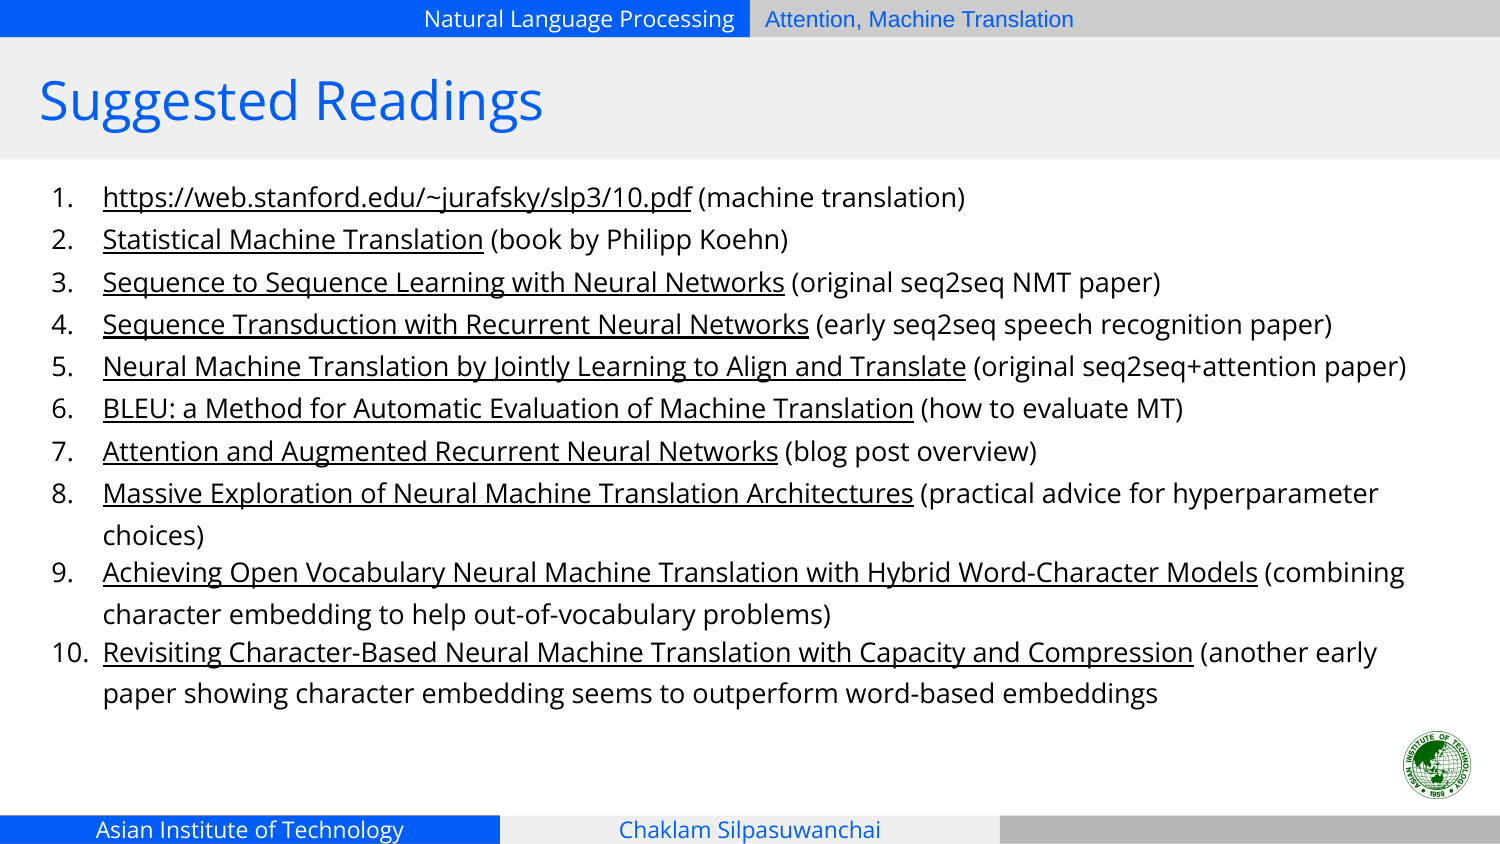

# Suggested Readings
https://web.stanford.edu/~jurafsky/slp3/10.pdf (machine translation)
Statistical Machine Translation (book by Philipp Koehn)
Sequence to Sequence Learning with Neural Networks (original seq2seq NMT paper)
Sequence Transduction with Recurrent Neural Networks (early seq2seq speech recognition paper)
Neural Machine Translation by Jointly Learning to Align and Translate (original seq2seq+attention paper)
BLEU: a Method for Automatic Evaluation of Machine Translation (how to evaluate MT)
Attention and Augmented Recurrent Neural Networks (blog post overview)
Massive Exploration of Neural Machine Translation Architectures (practical advice for hyperparameter choices)
Achieving Open Vocabulary Neural Machine Translation with Hybrid Word-Character Models (combining character embedding to help out-of-vocabulary problems)
Revisiting Character-Based Neural Machine Translation with Capacity and Compression (another early paper showing character embedding seems to outperform word-based embeddings